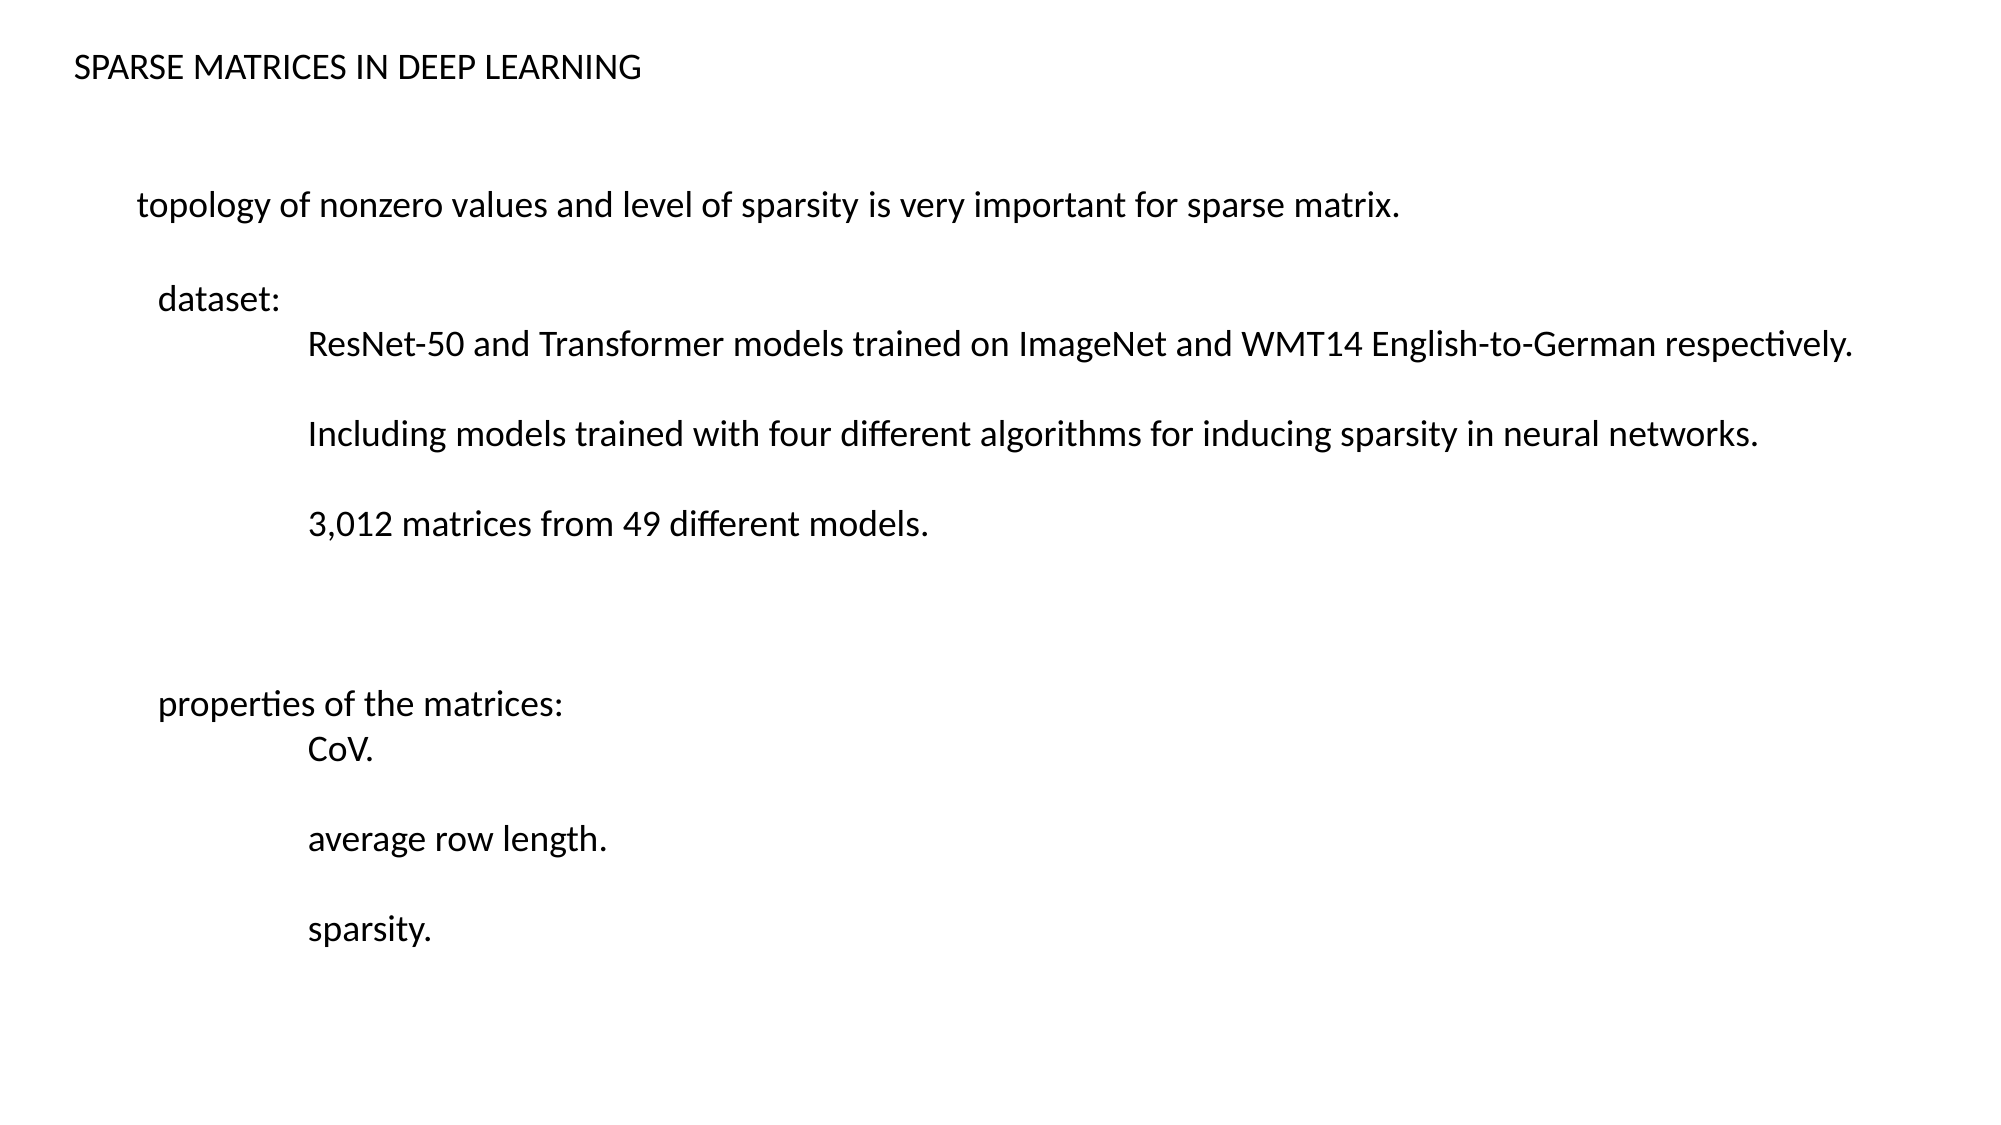

SPARSE MATRICES IN DEEP LEARNING
topology of nonzero values and level of sparsity is very important for sparse matrix.
dataset:
	ResNet-50 and Transformer models trained on ImageNet and WMT14 English-to-German respectively.

	Including models trained with four different algorithms for inducing sparsity in neural networks.

	3,012 matrices from 49 different models.

properties of the matrices:
	CoV.

	average row length.

	sparsity.